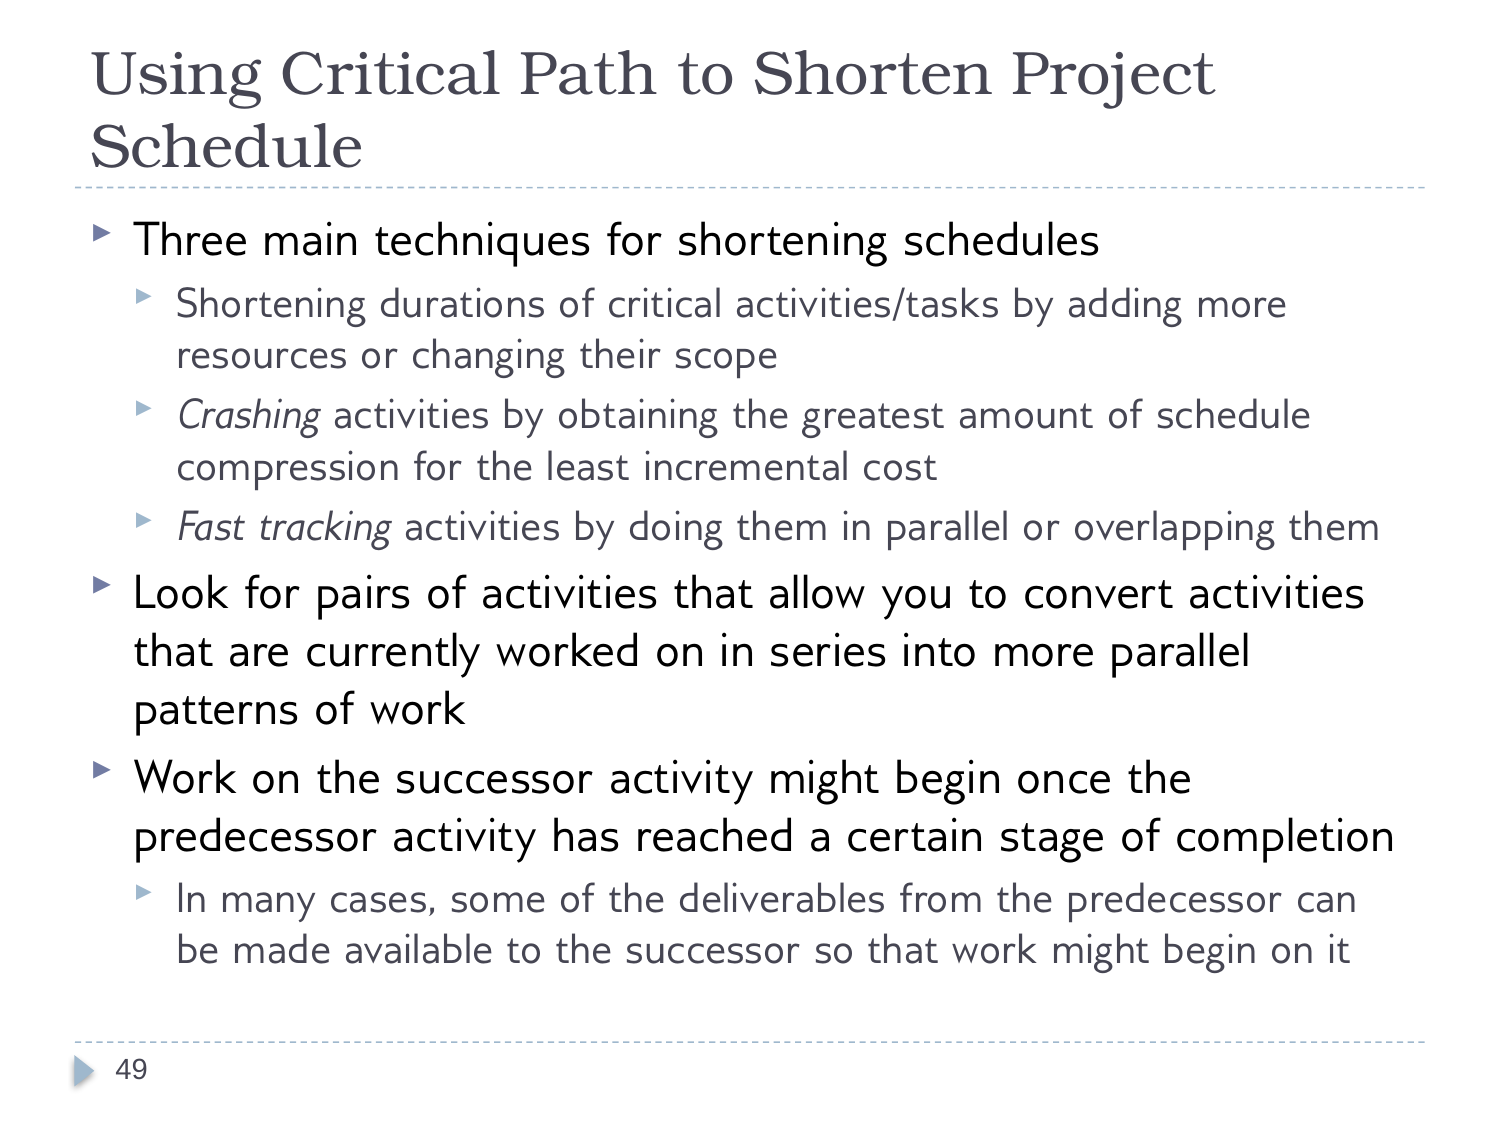

# Using Critical Path to Shorten Project Schedule
Three main techniques for shortening schedules
Shortening durations of critical activities/tasks by adding more resources or changing their scope
Crashing activities by obtaining the greatest amount of schedule compression for the least incremental cost
Fast tracking activities by doing them in parallel or overlapping them
Look for pairs of activities that allow you to convert activities that are currently worked on in series into more parallel patterns of work
Work on the successor activity might begin once the predecessor activity has reached a certain stage of completion
In many cases, some of the deliverables from the predecessor can be made available to the successor so that work might begin on it
49